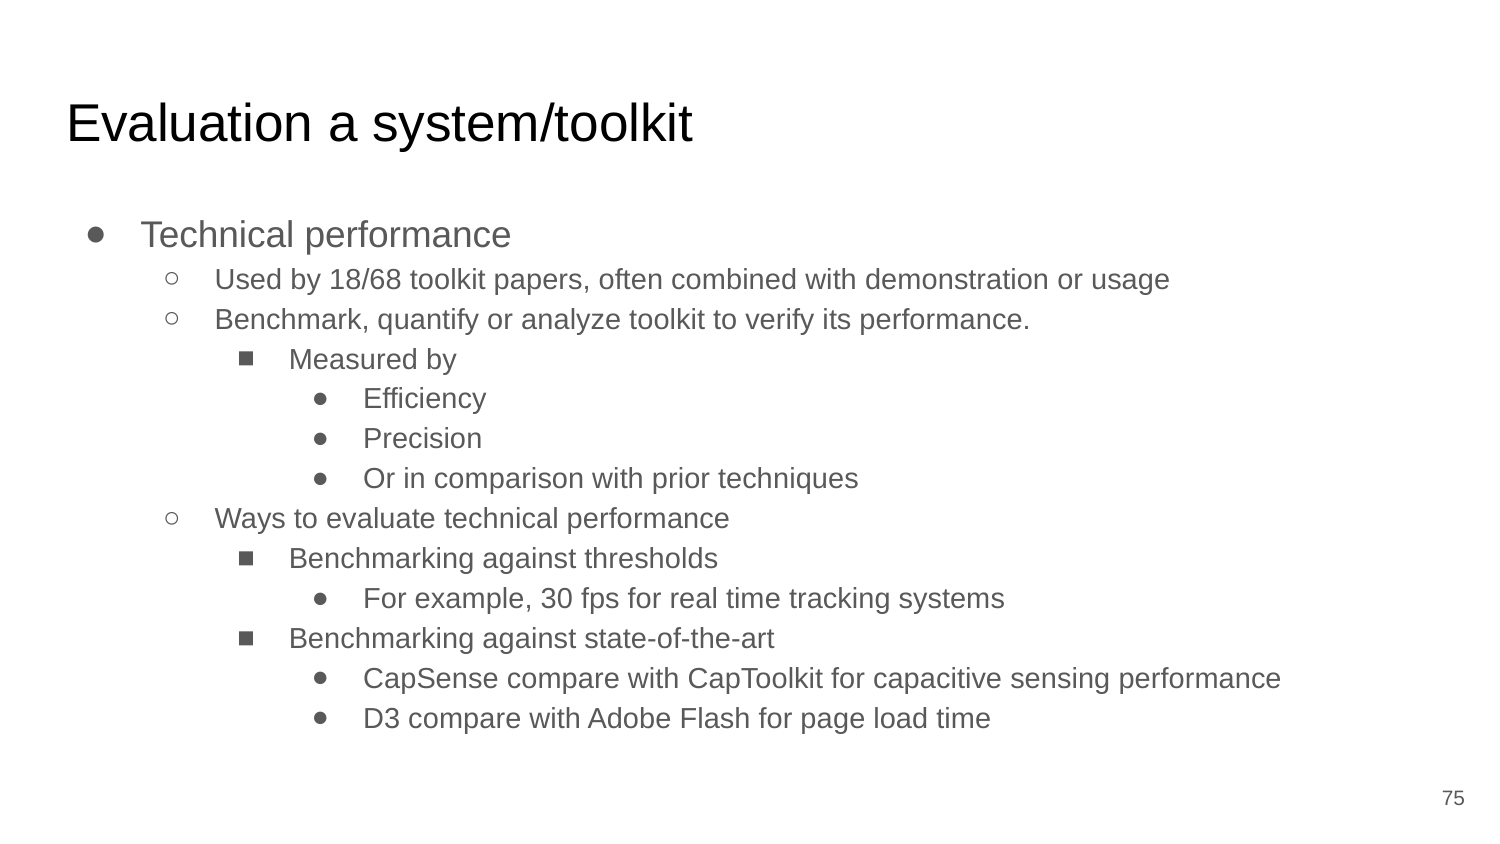

# Evaluation a system/toolkit
Technical performance
Used by 18/68 toolkit papers, often combined with demonstration or usage
Benchmark, quantify or analyze toolkit to verify its performance.
Measured by
Efficiency
Precision
Or in comparison with prior techniques
Ways to evaluate technical performance
Benchmarking against thresholds
For example, 30 fps for real time tracking systems
Benchmarking against state-of-the-art
CapSense compare with CapToolkit for capacitive sensing performance
D3 compare with Adobe Flash for page load time

75